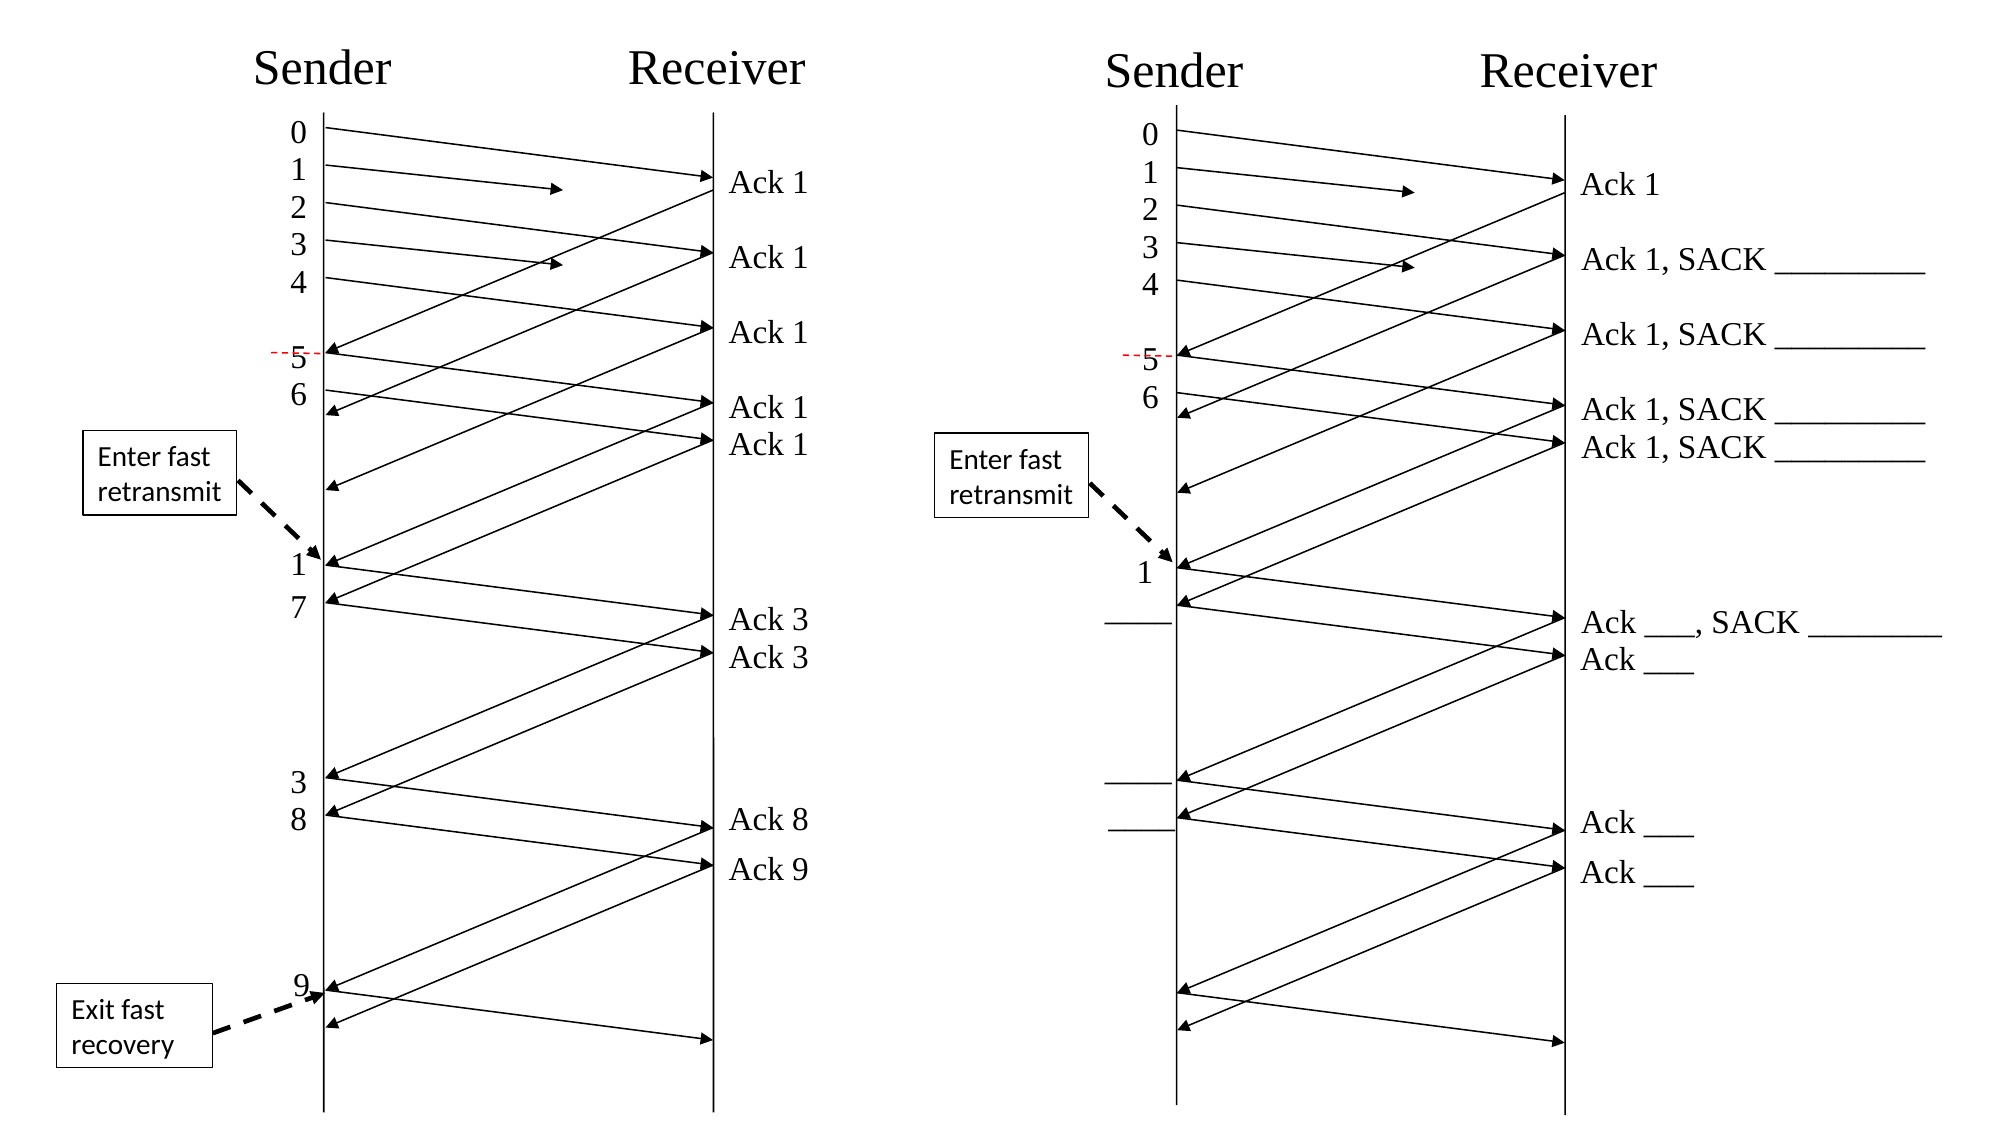

Sender
Receiver
Sender
Receiver
0
0

1
1
Ack 1
Ack 1

2
2

3
3
Ack 1
Ack 1, SACK _________

4

4

Ack 1
Ack 1, SACK _________
5

5

6
6
Ack 1
Ack 1, SACK _________

Ack 1
Ack 1, SACK _________
Enter fast
retransmit
Enter fast
retransmit

1
1

7
____
Ack 3
Ack ___, SACK ________

Ack 3
Ack ___

____
3

____
8
Ack 8
Ack ___

Ack 9
Ack ___

9
Exit fast
recovery

176